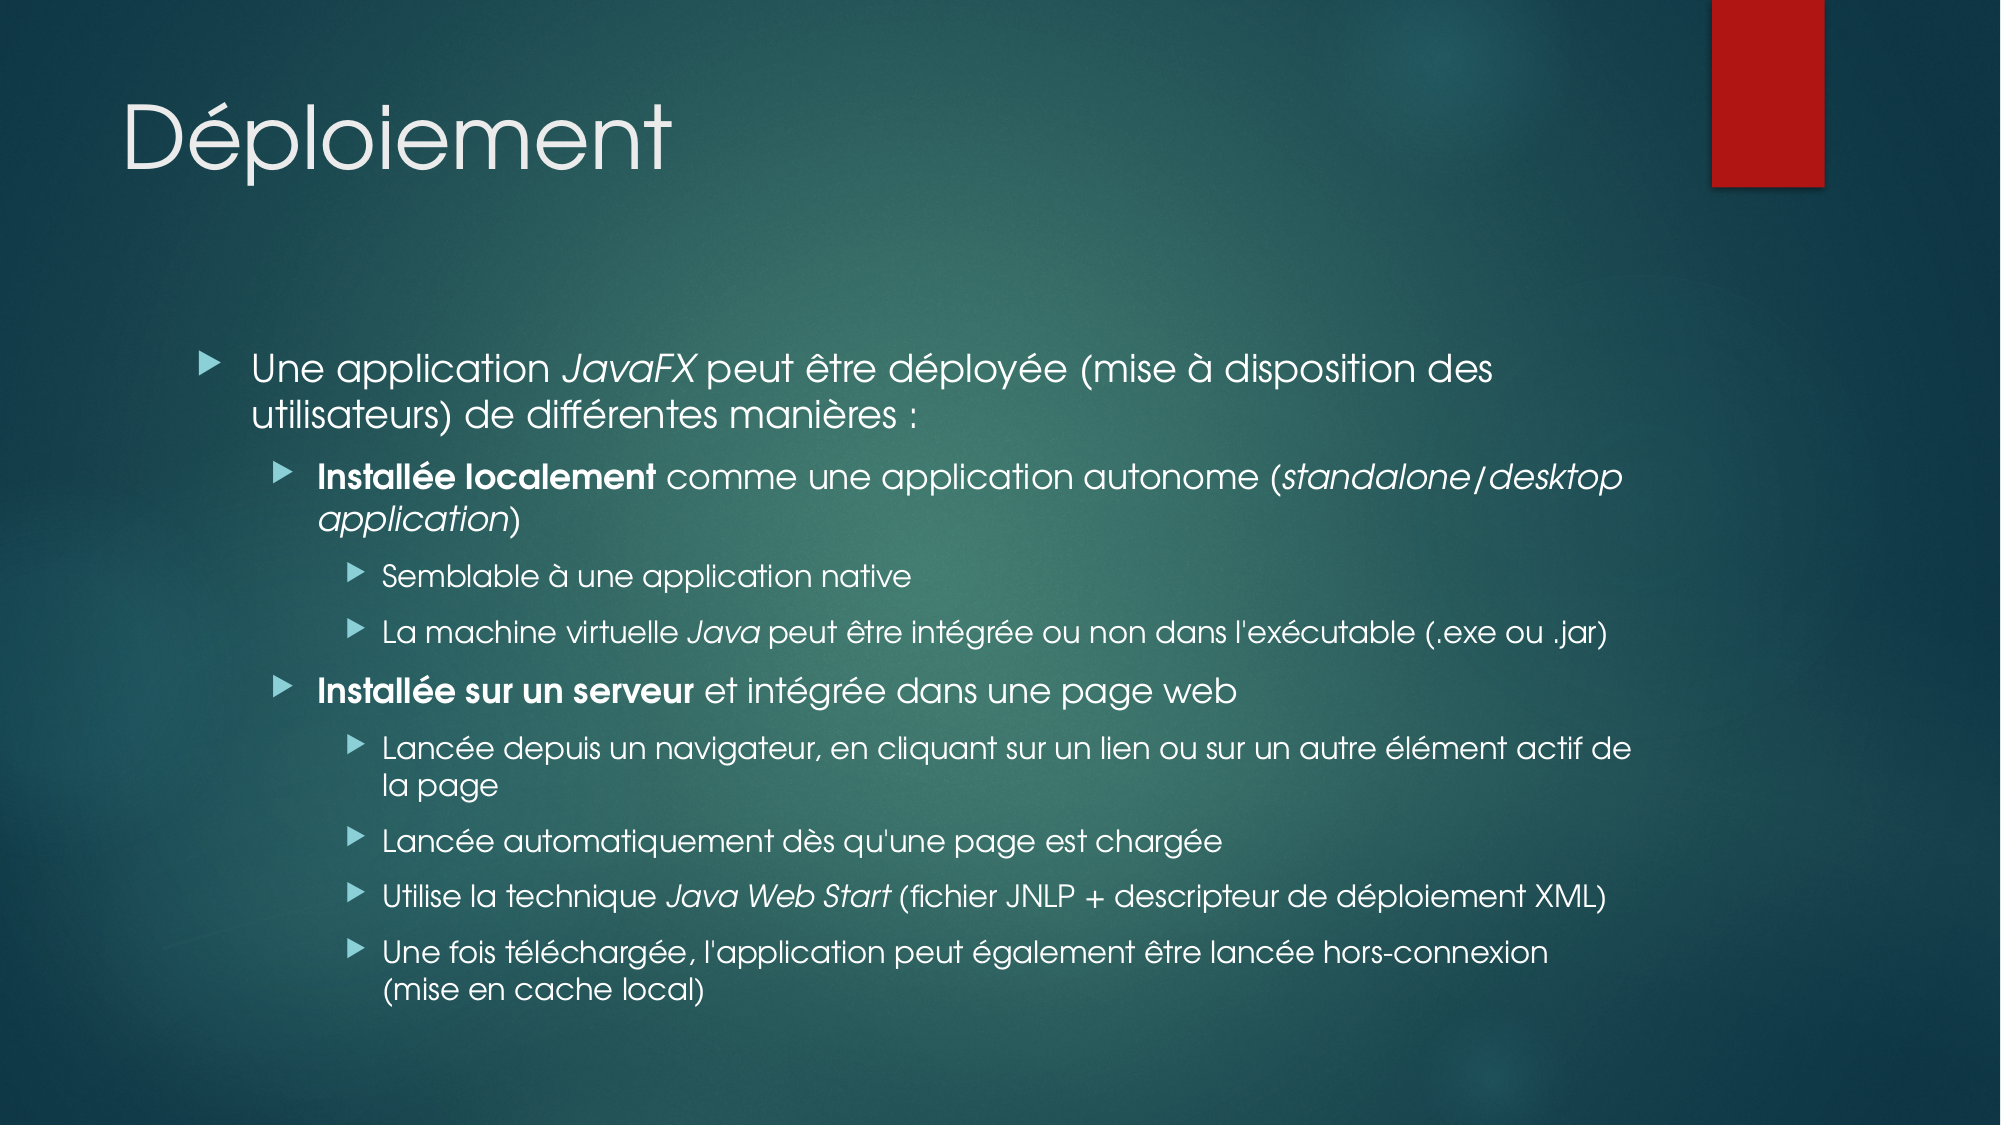

# Déploiement
Une application JavaFX peut être déployée (mise à disposition des utilisateurs) de différentes manières :
Installée localement comme une application autonome (standalone/desktop application)
Semblable à une application native
La machine virtuelle Java peut être intégrée ou non dans l'exécutable (.exe ou .jar)
Installée sur un serveur et intégrée dans une page web
Lancée depuis un navigateur, en cliquant sur un lien ou sur un autre élément actif de la page
Lancée automatiquement dès qu'une page est chargée
Utilise la technique Java Web Start (fichier JNLP + descripteur de déploiement XML)
Une fois téléchargée, l'application peut également être lancée hors-connexion (mise en cache local)